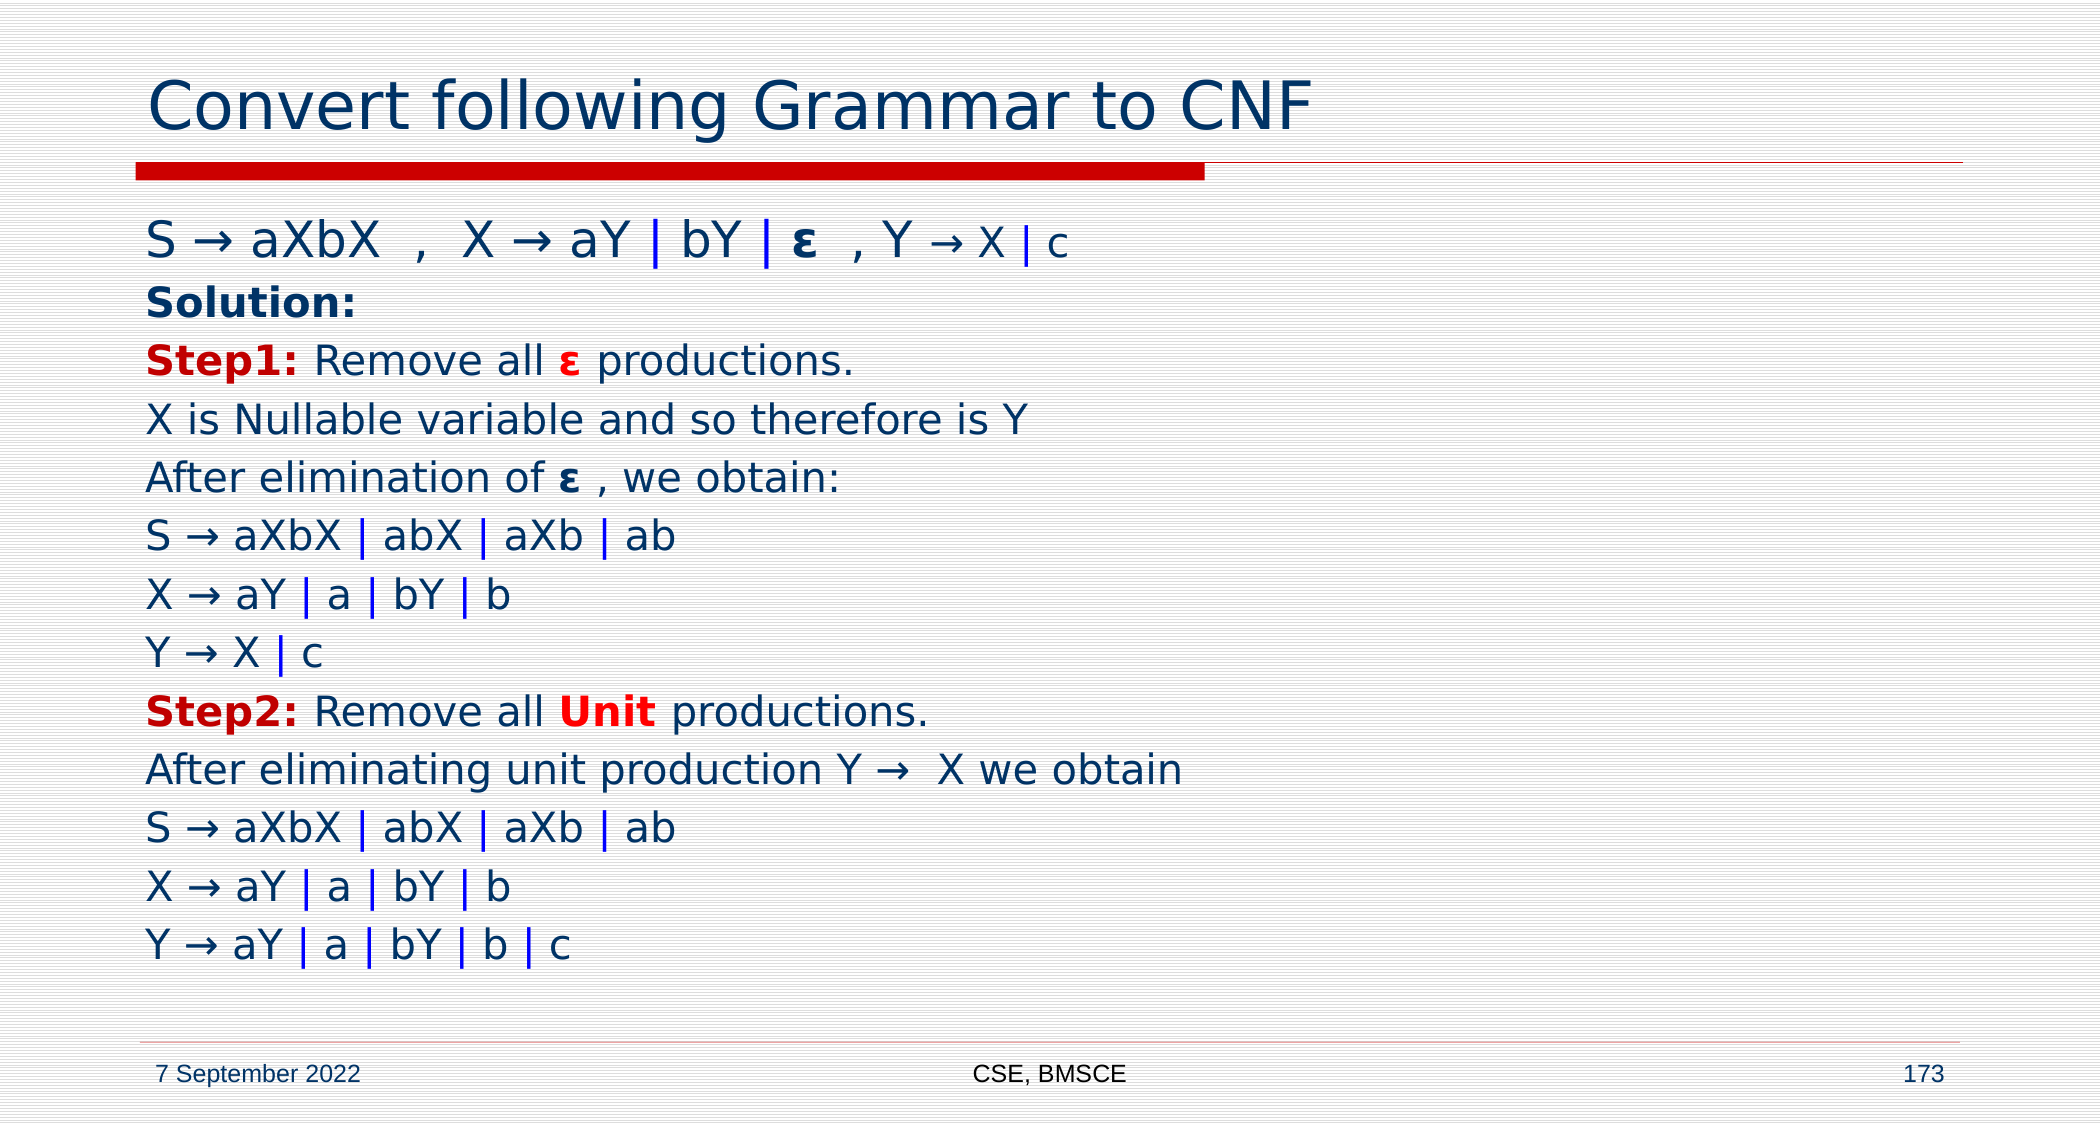

# Convert following Grammar to CNF
S → aXbX  ,  X → aY | bY | ε  , Y → X | c
Solution:
Step1: Remove all ε productions.
X is Nullable variable and so therefore is Y
After elimination of ε , we obtain:
S → aXbX | abX | aXb | ab
X → aY | a | bY | b
Y → X | c
Step2: Remove all Unit productions.
After eliminating unit production Y →  X we obtain
S → aXbX | abX | aXb | ab
X → aY | a | bY | b
Y → aY | a | bY | b | c

CSE, BMSCE
173
7 September 2022